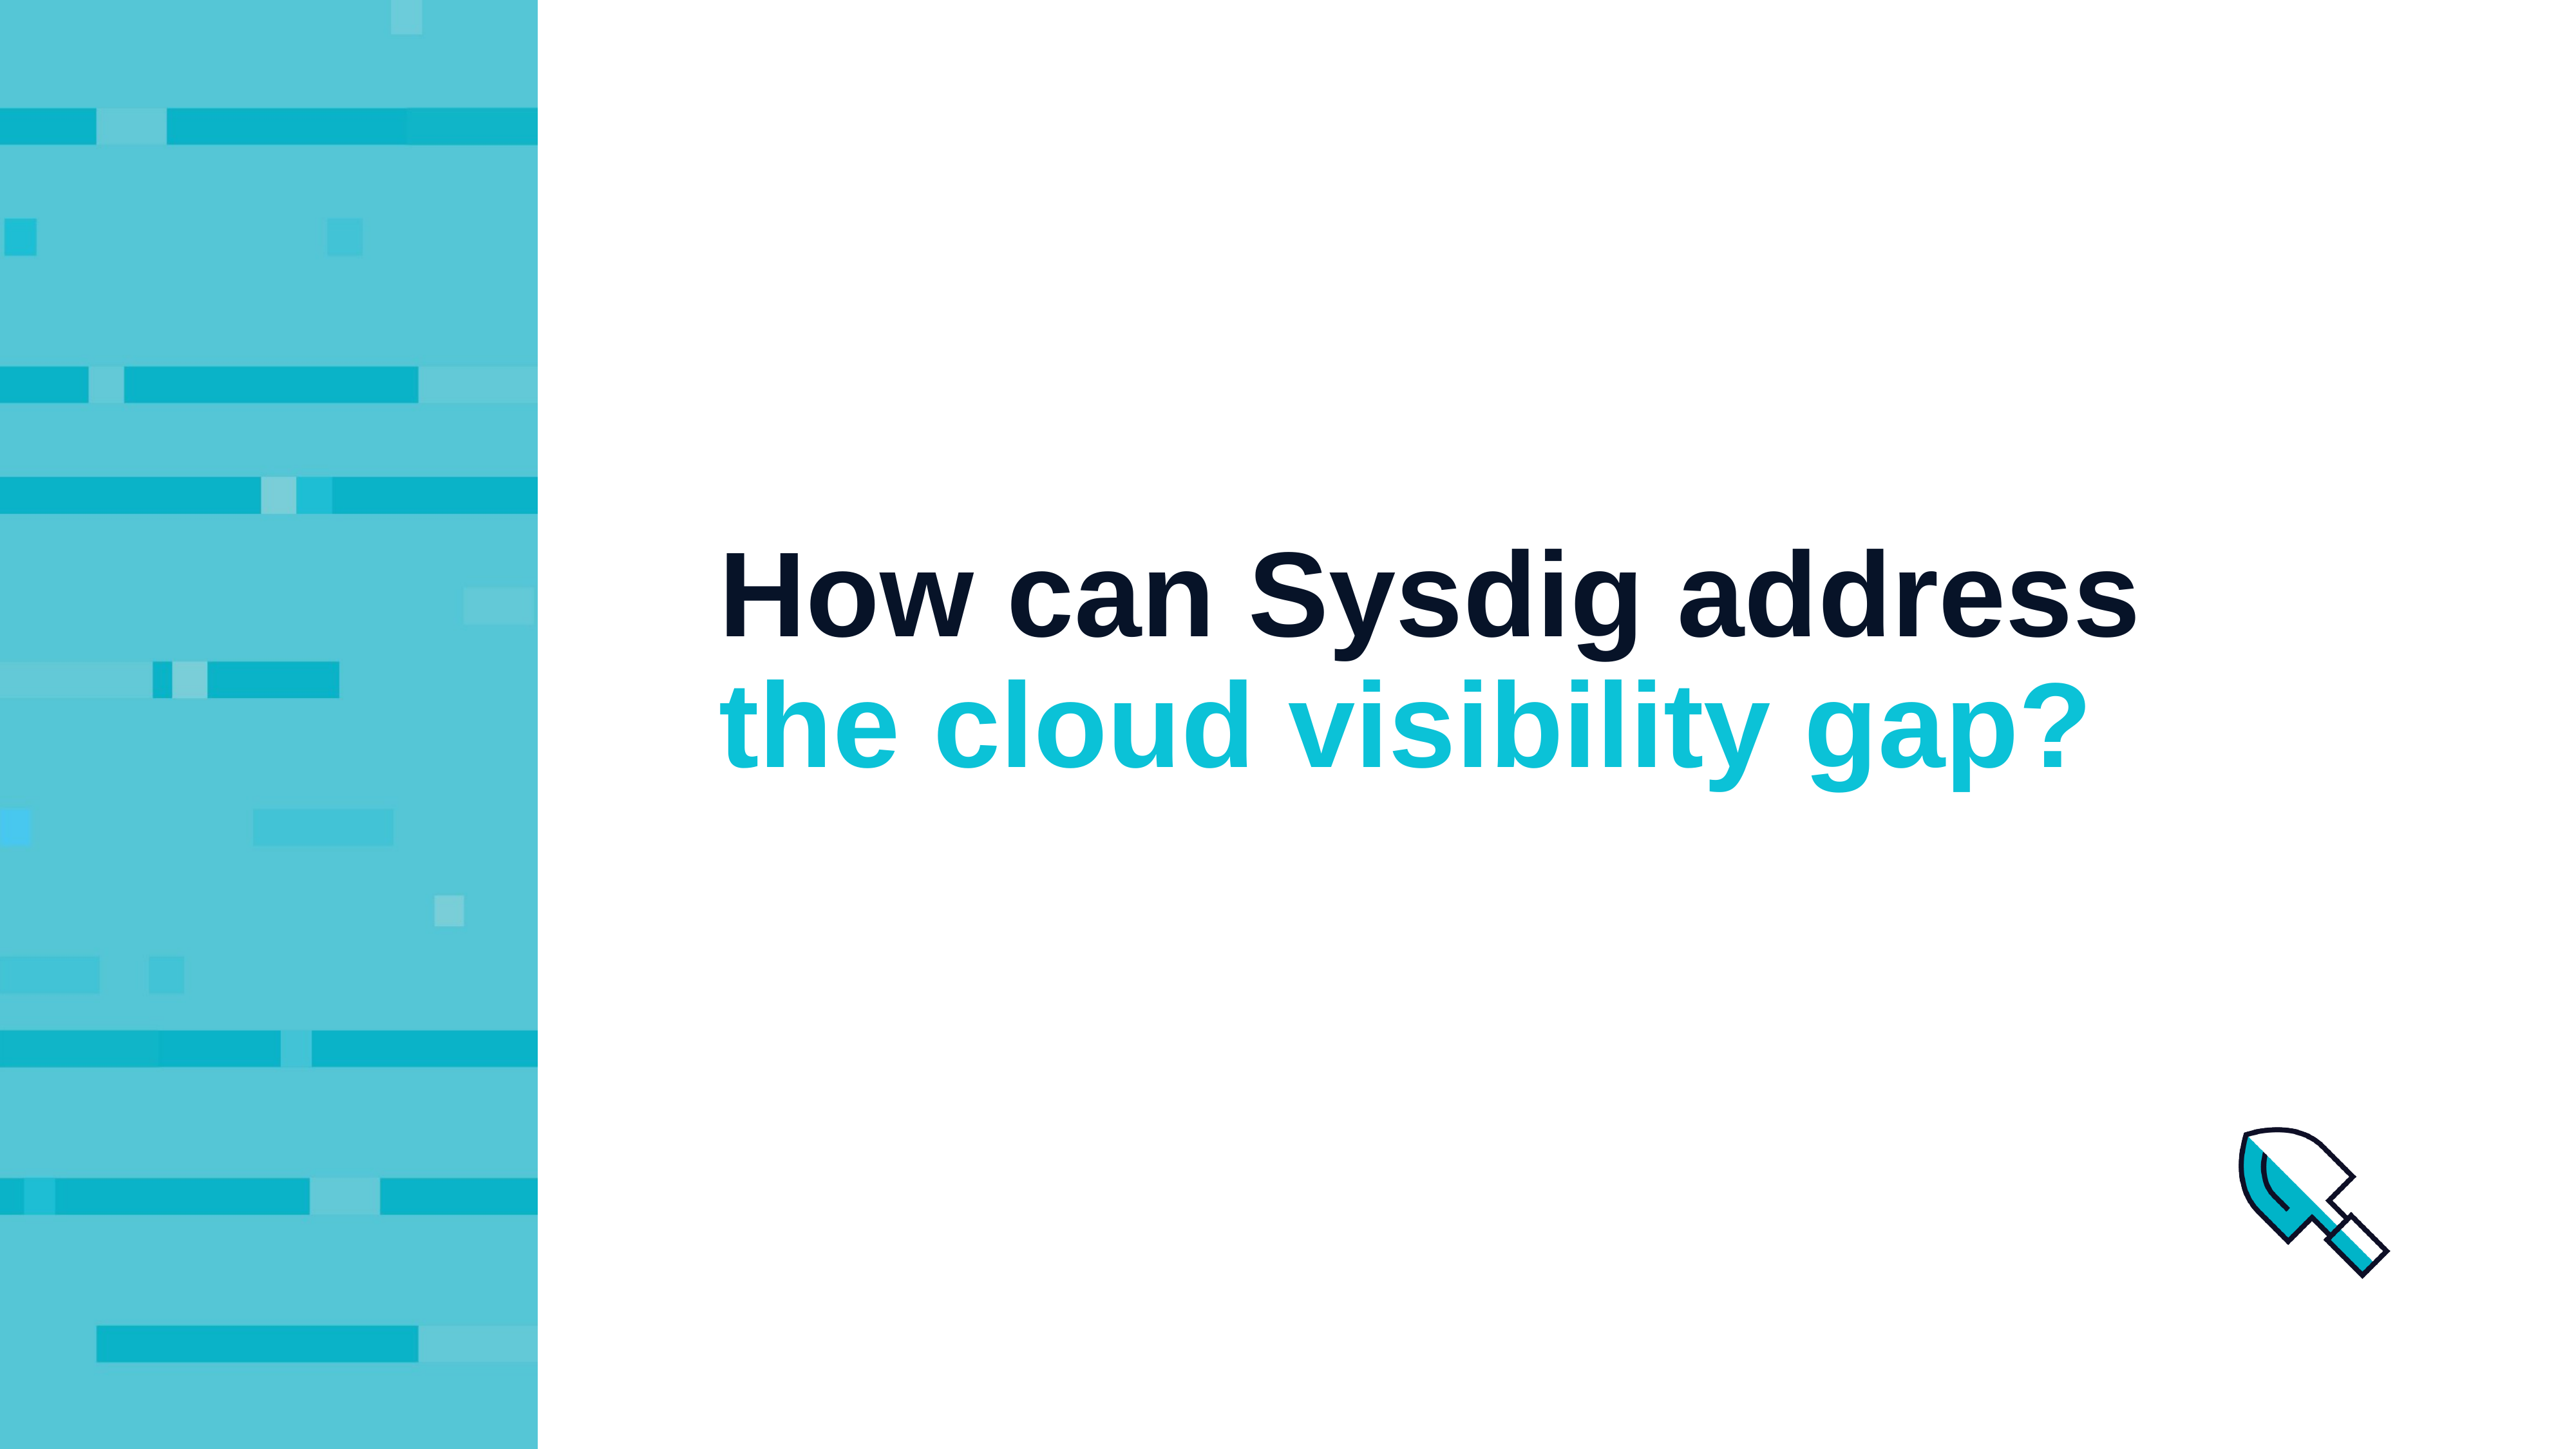

# How can Sysdig address the cloud visibility gap?